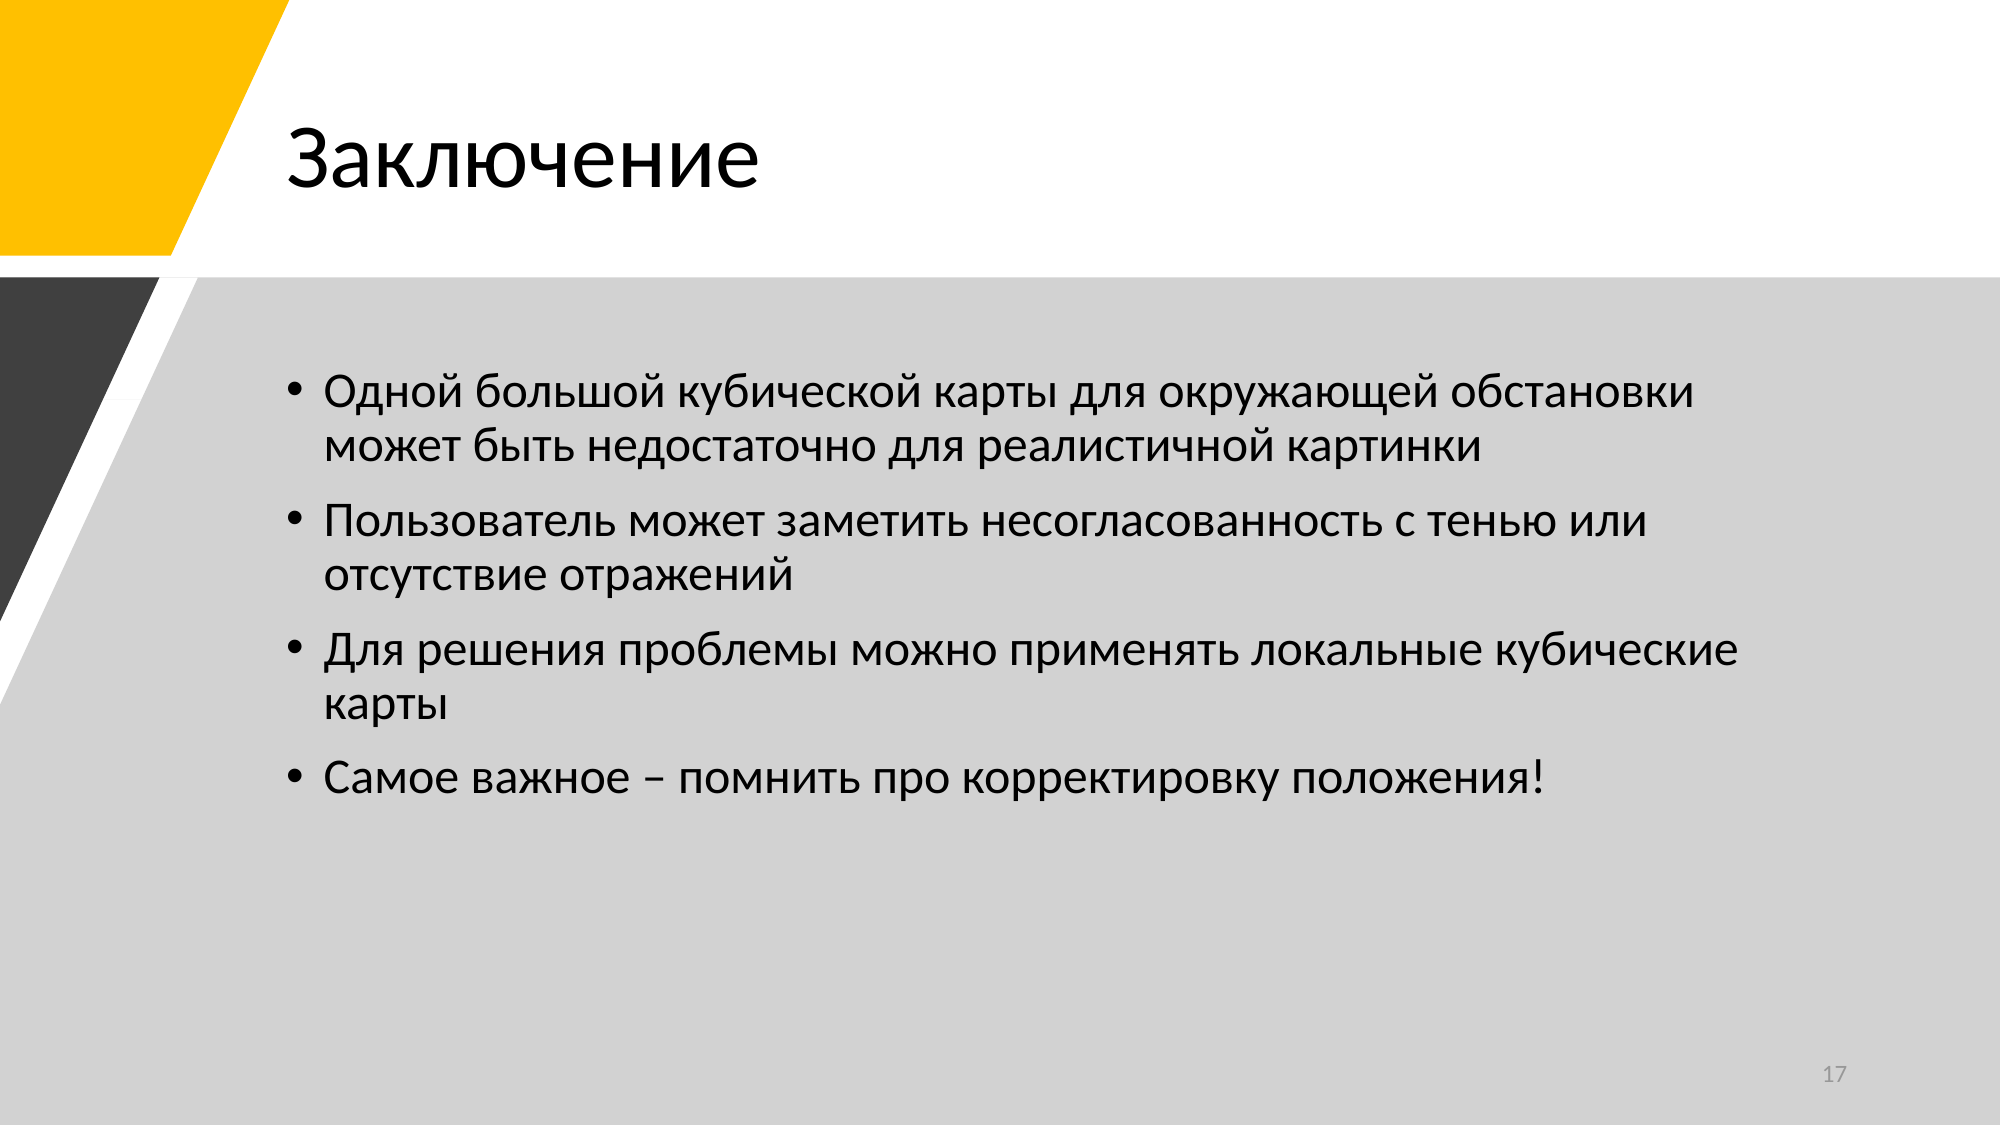

# Заключение

Одной большой кубической карты для окружающей обстановки может быть недостаточно для реалистичной картинки
Пользователь может заметить несогласованность с тенью или отсутствие отражений
Для решения проблемы можно применять локальные кубические карты
Самое важное – помнить про корректировку положения!
17